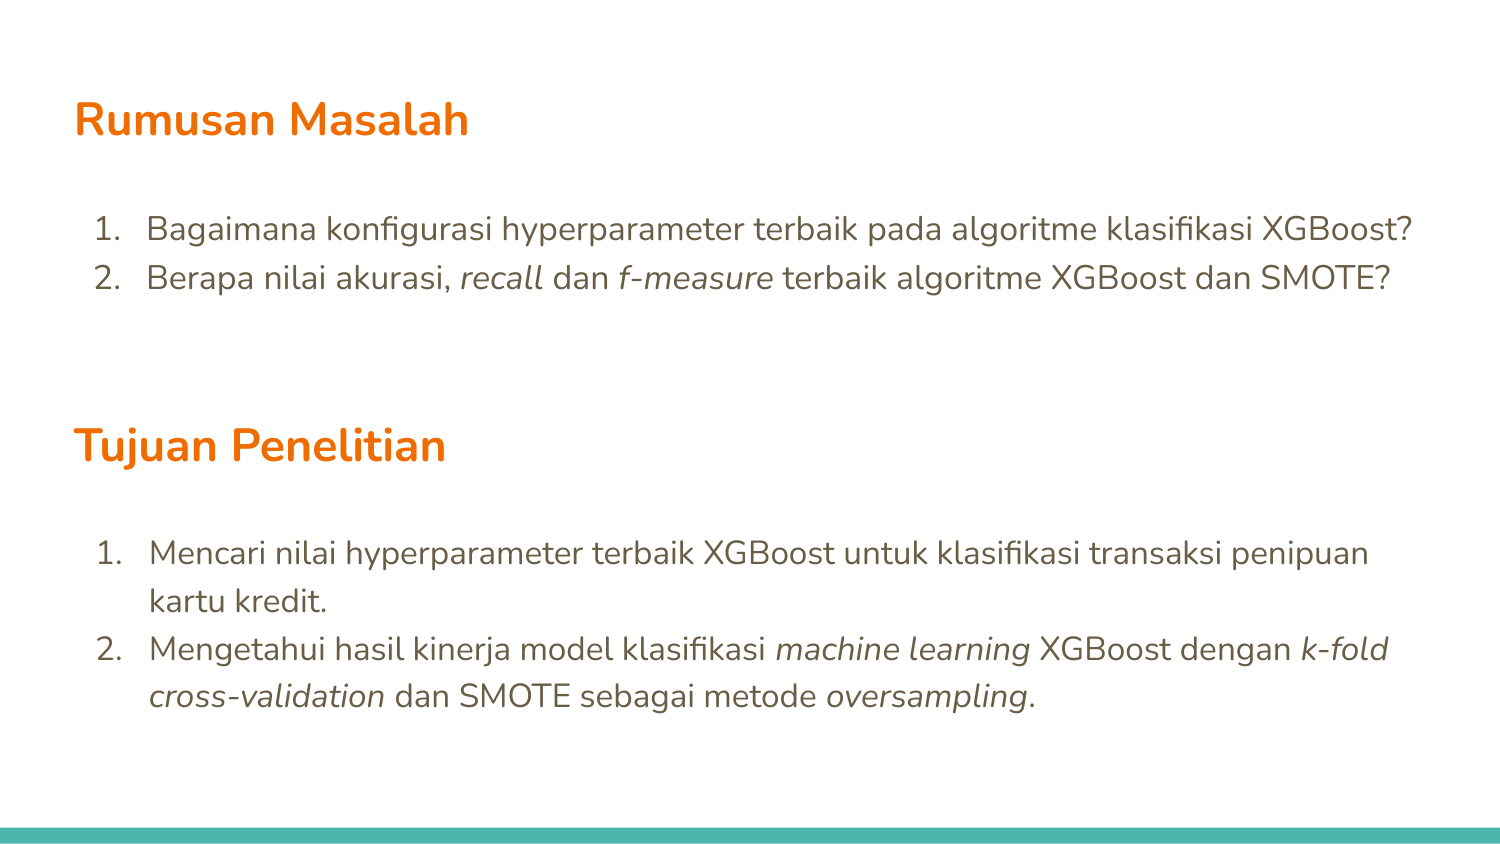

# Rumusan Masalah
Bagaimana konfigurasi hyperparameter terbaik pada algoritme klasifikasi XGBoost?
Berapa nilai akurasi, recall dan f-measure terbaik algoritme XGBoost dan SMOTE?
Tujuan Penelitian
Mencari nilai hyperparameter terbaik XGBoost untuk klasifikasi transaksi penipuan kartu kredit.
Mengetahui hasil kinerja model klasifikasi machine learning XGBoost dengan k-fold cross-validation dan SMOTE sebagai metode oversampling.